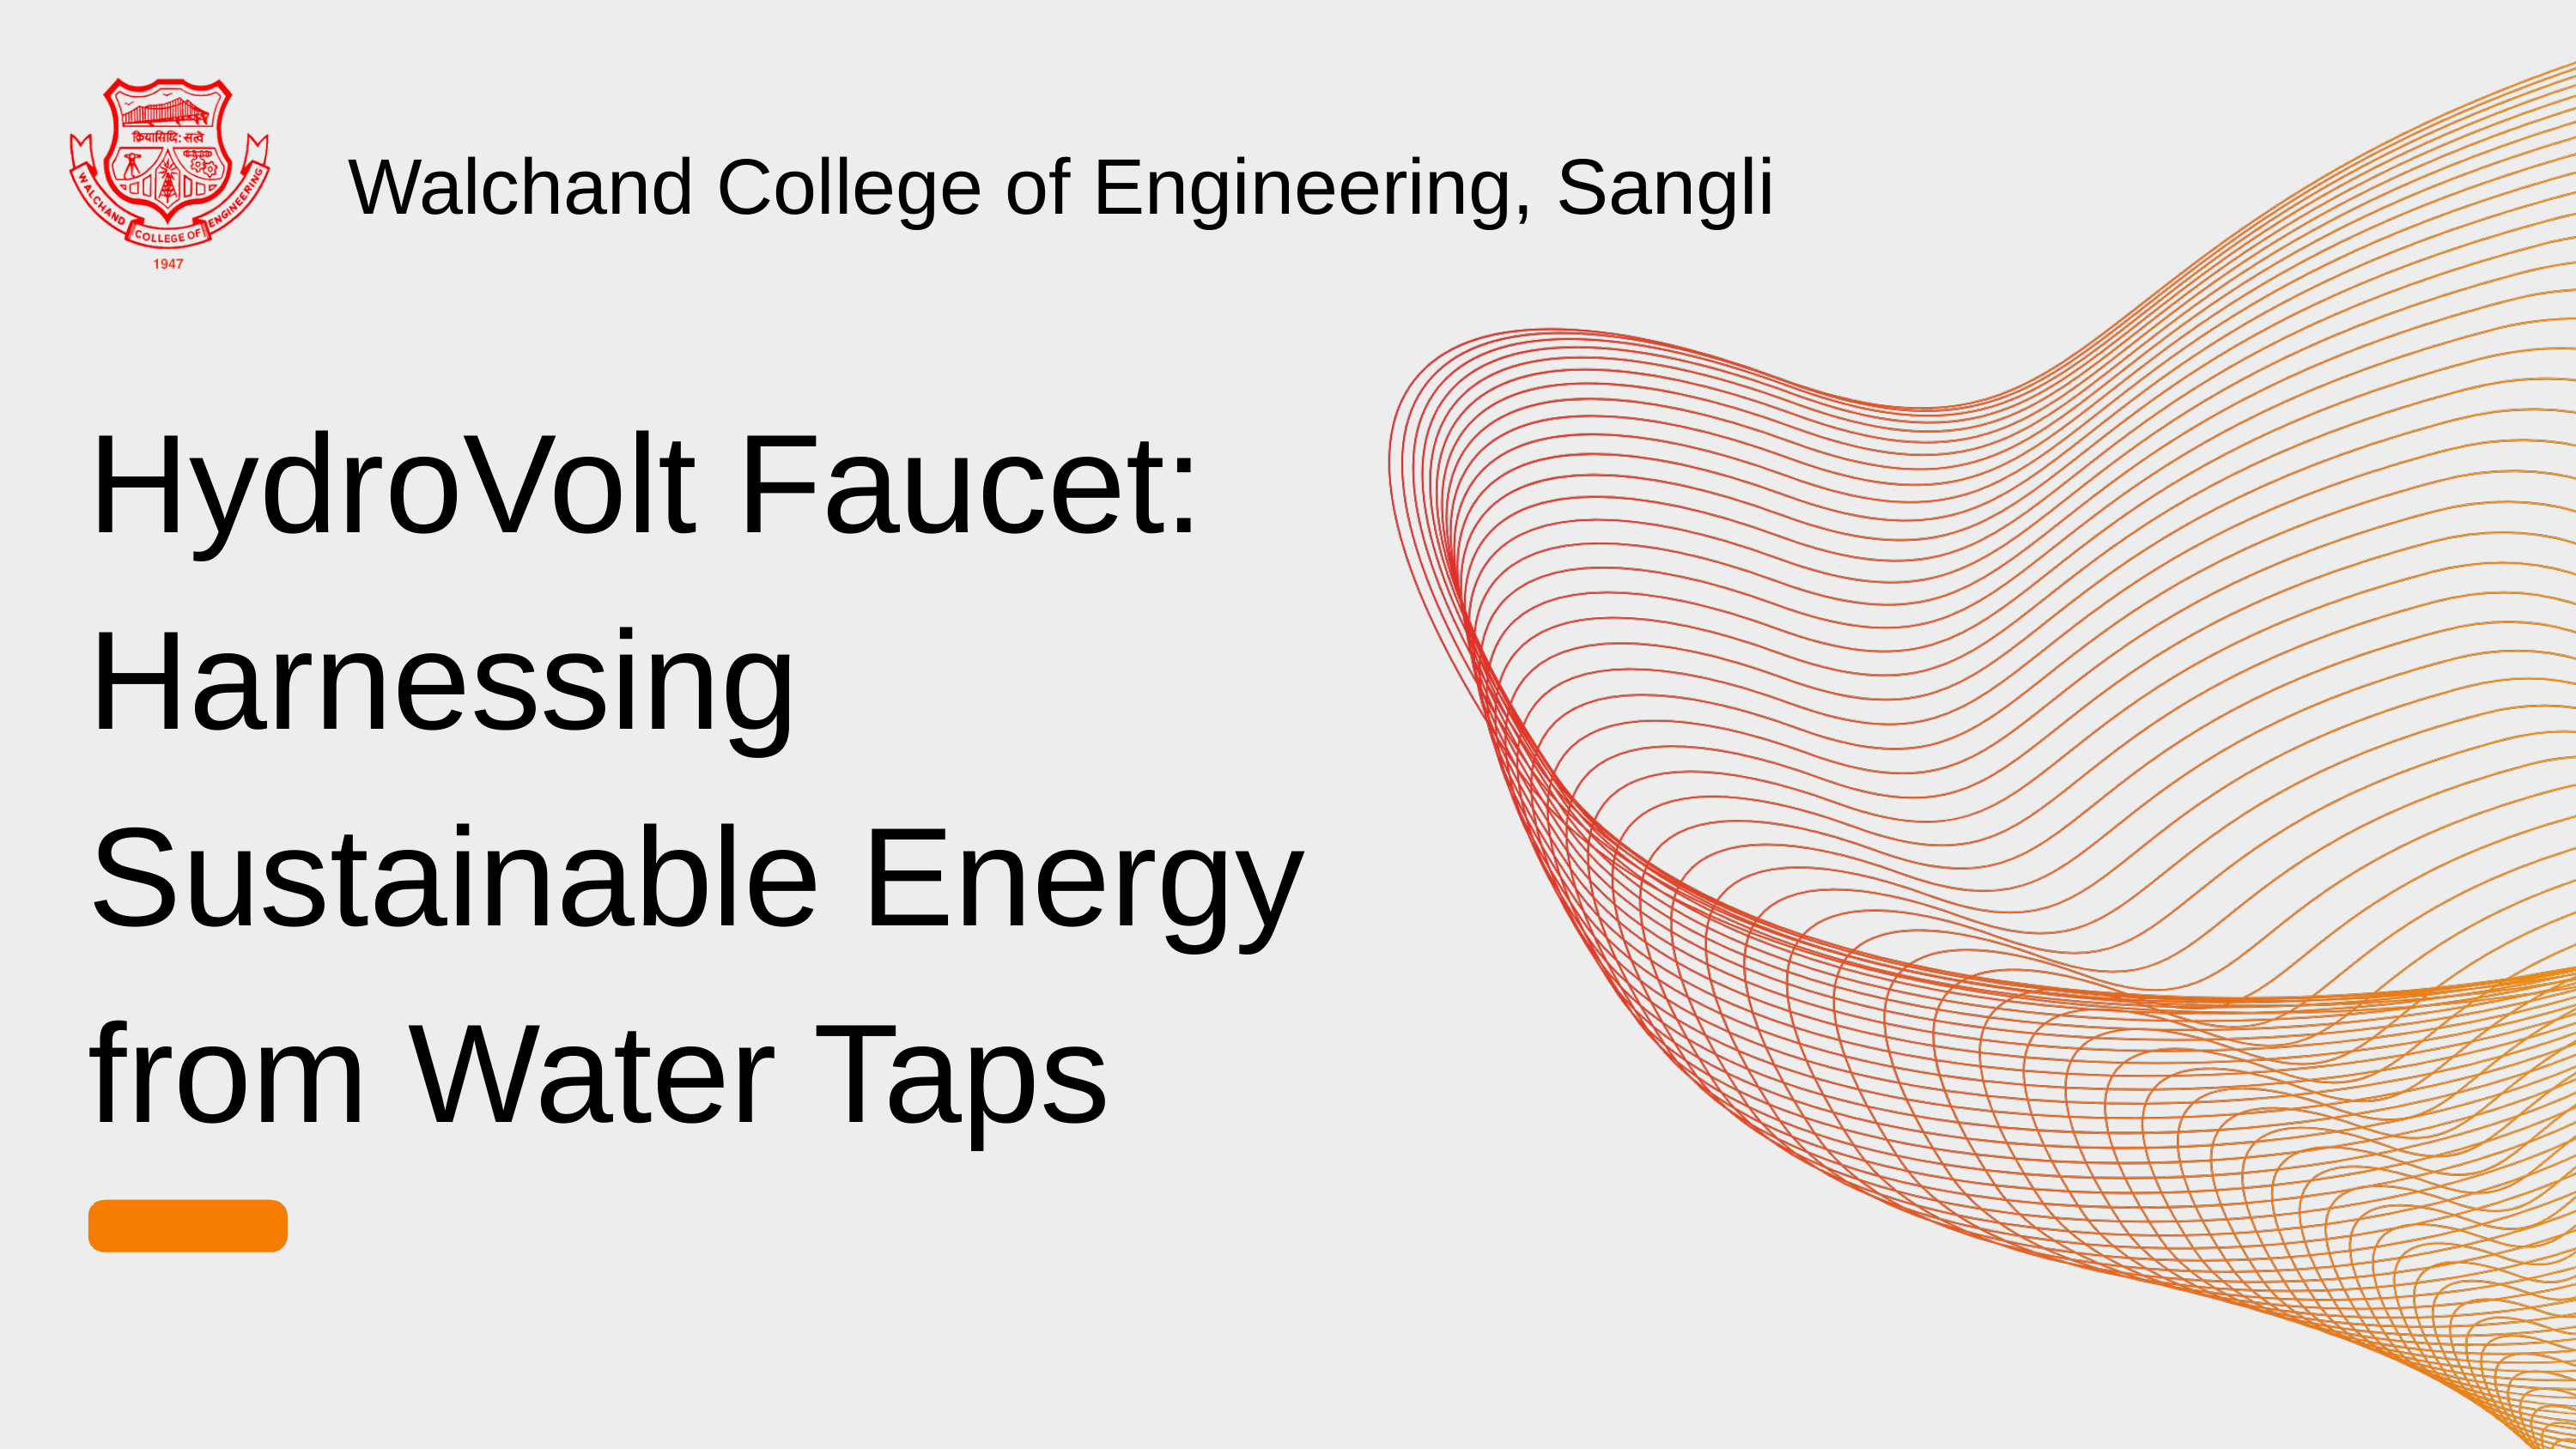

Walchand College of Engineering, Sangli
HydroVolt Faucet: Harnessing Sustainable Energy from Water Taps